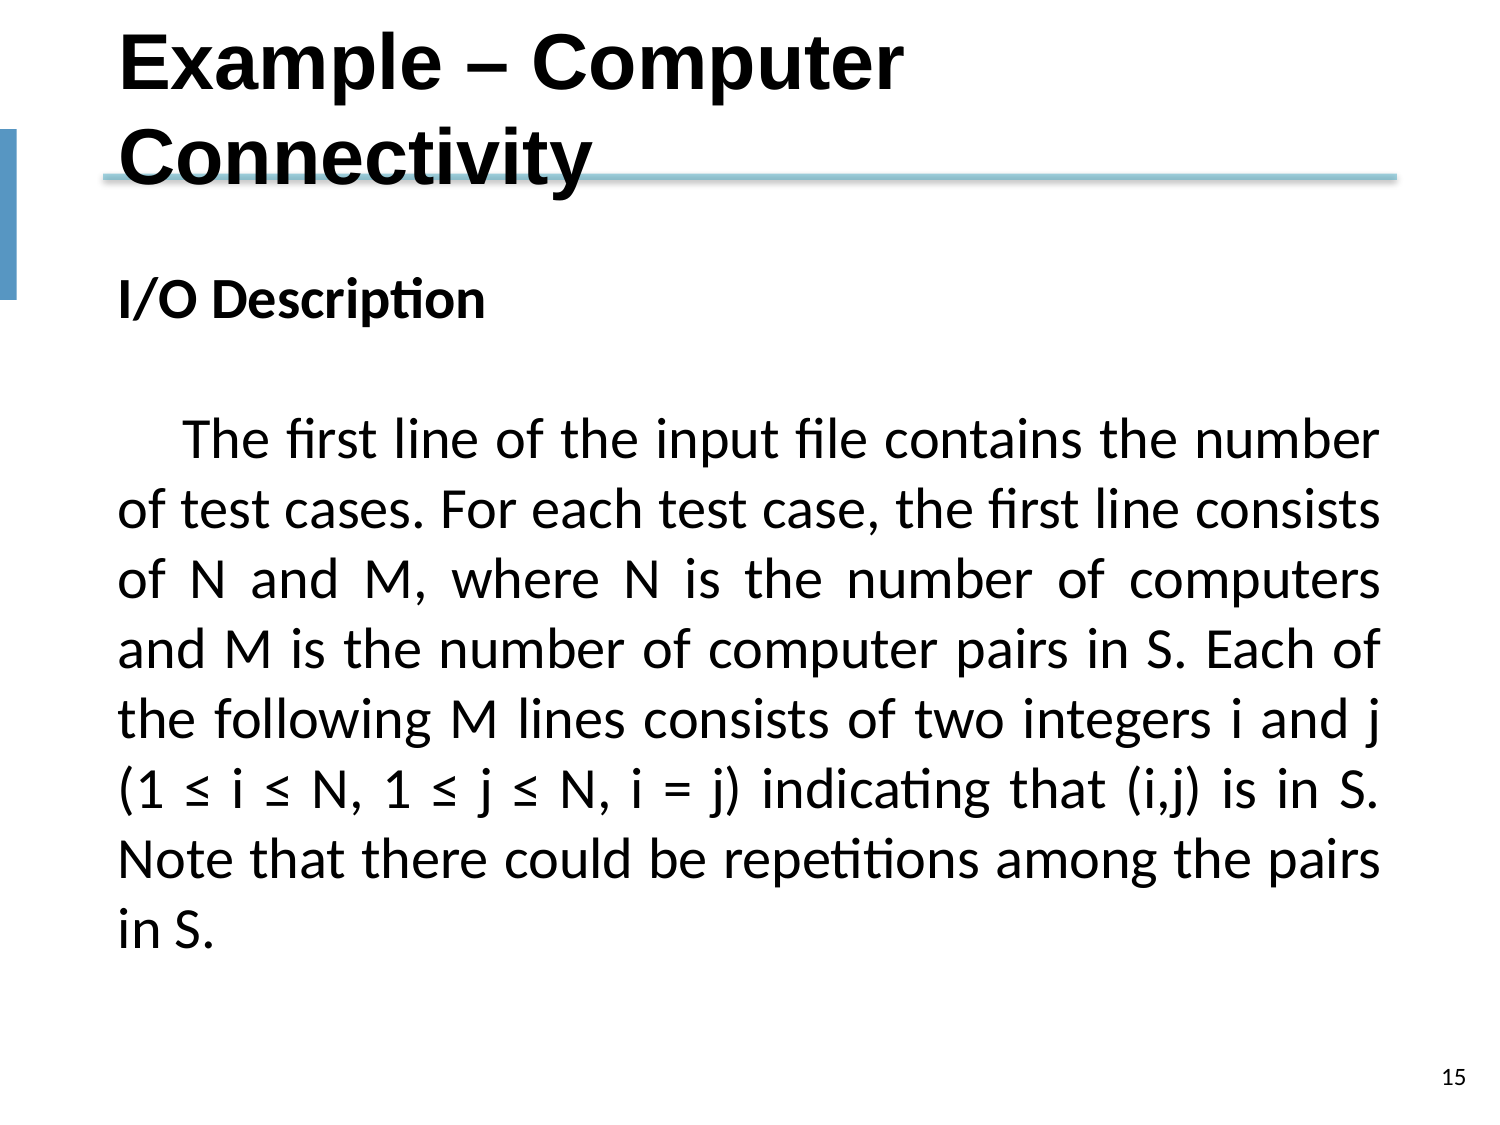

# Example – Computer Connectivity
I/O Description

    The first line of the input file contains the number of test cases. For each test case, the first line consists of N and M, where N is the number of computers and M is the number of computer pairs in S. Each of the following M lines consists of two integers i and j (1 ≤ i ≤ N, 1 ≤ j ≤ N, i = j) indicating that (i,j) is in S. Note that there could be repetitions among the pairs in S.

15